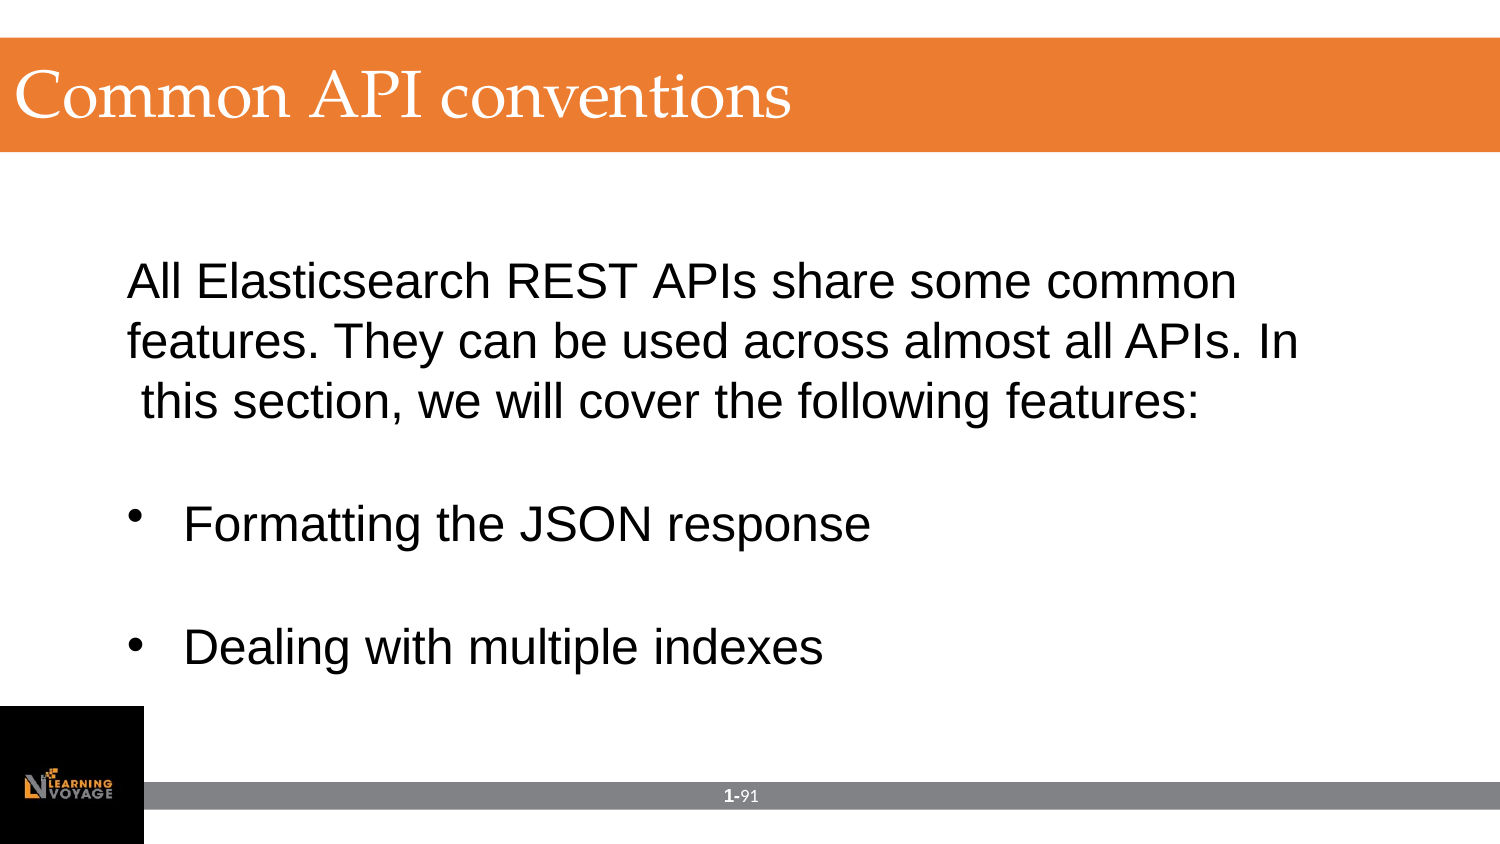

# Common API conventions
All Elasticsearch REST APIs share some common  features. They can be used across almost all APIs. In  this section, we will cover the following features:

Formatting the JSON response

Dealing with multiple indexes
1-91